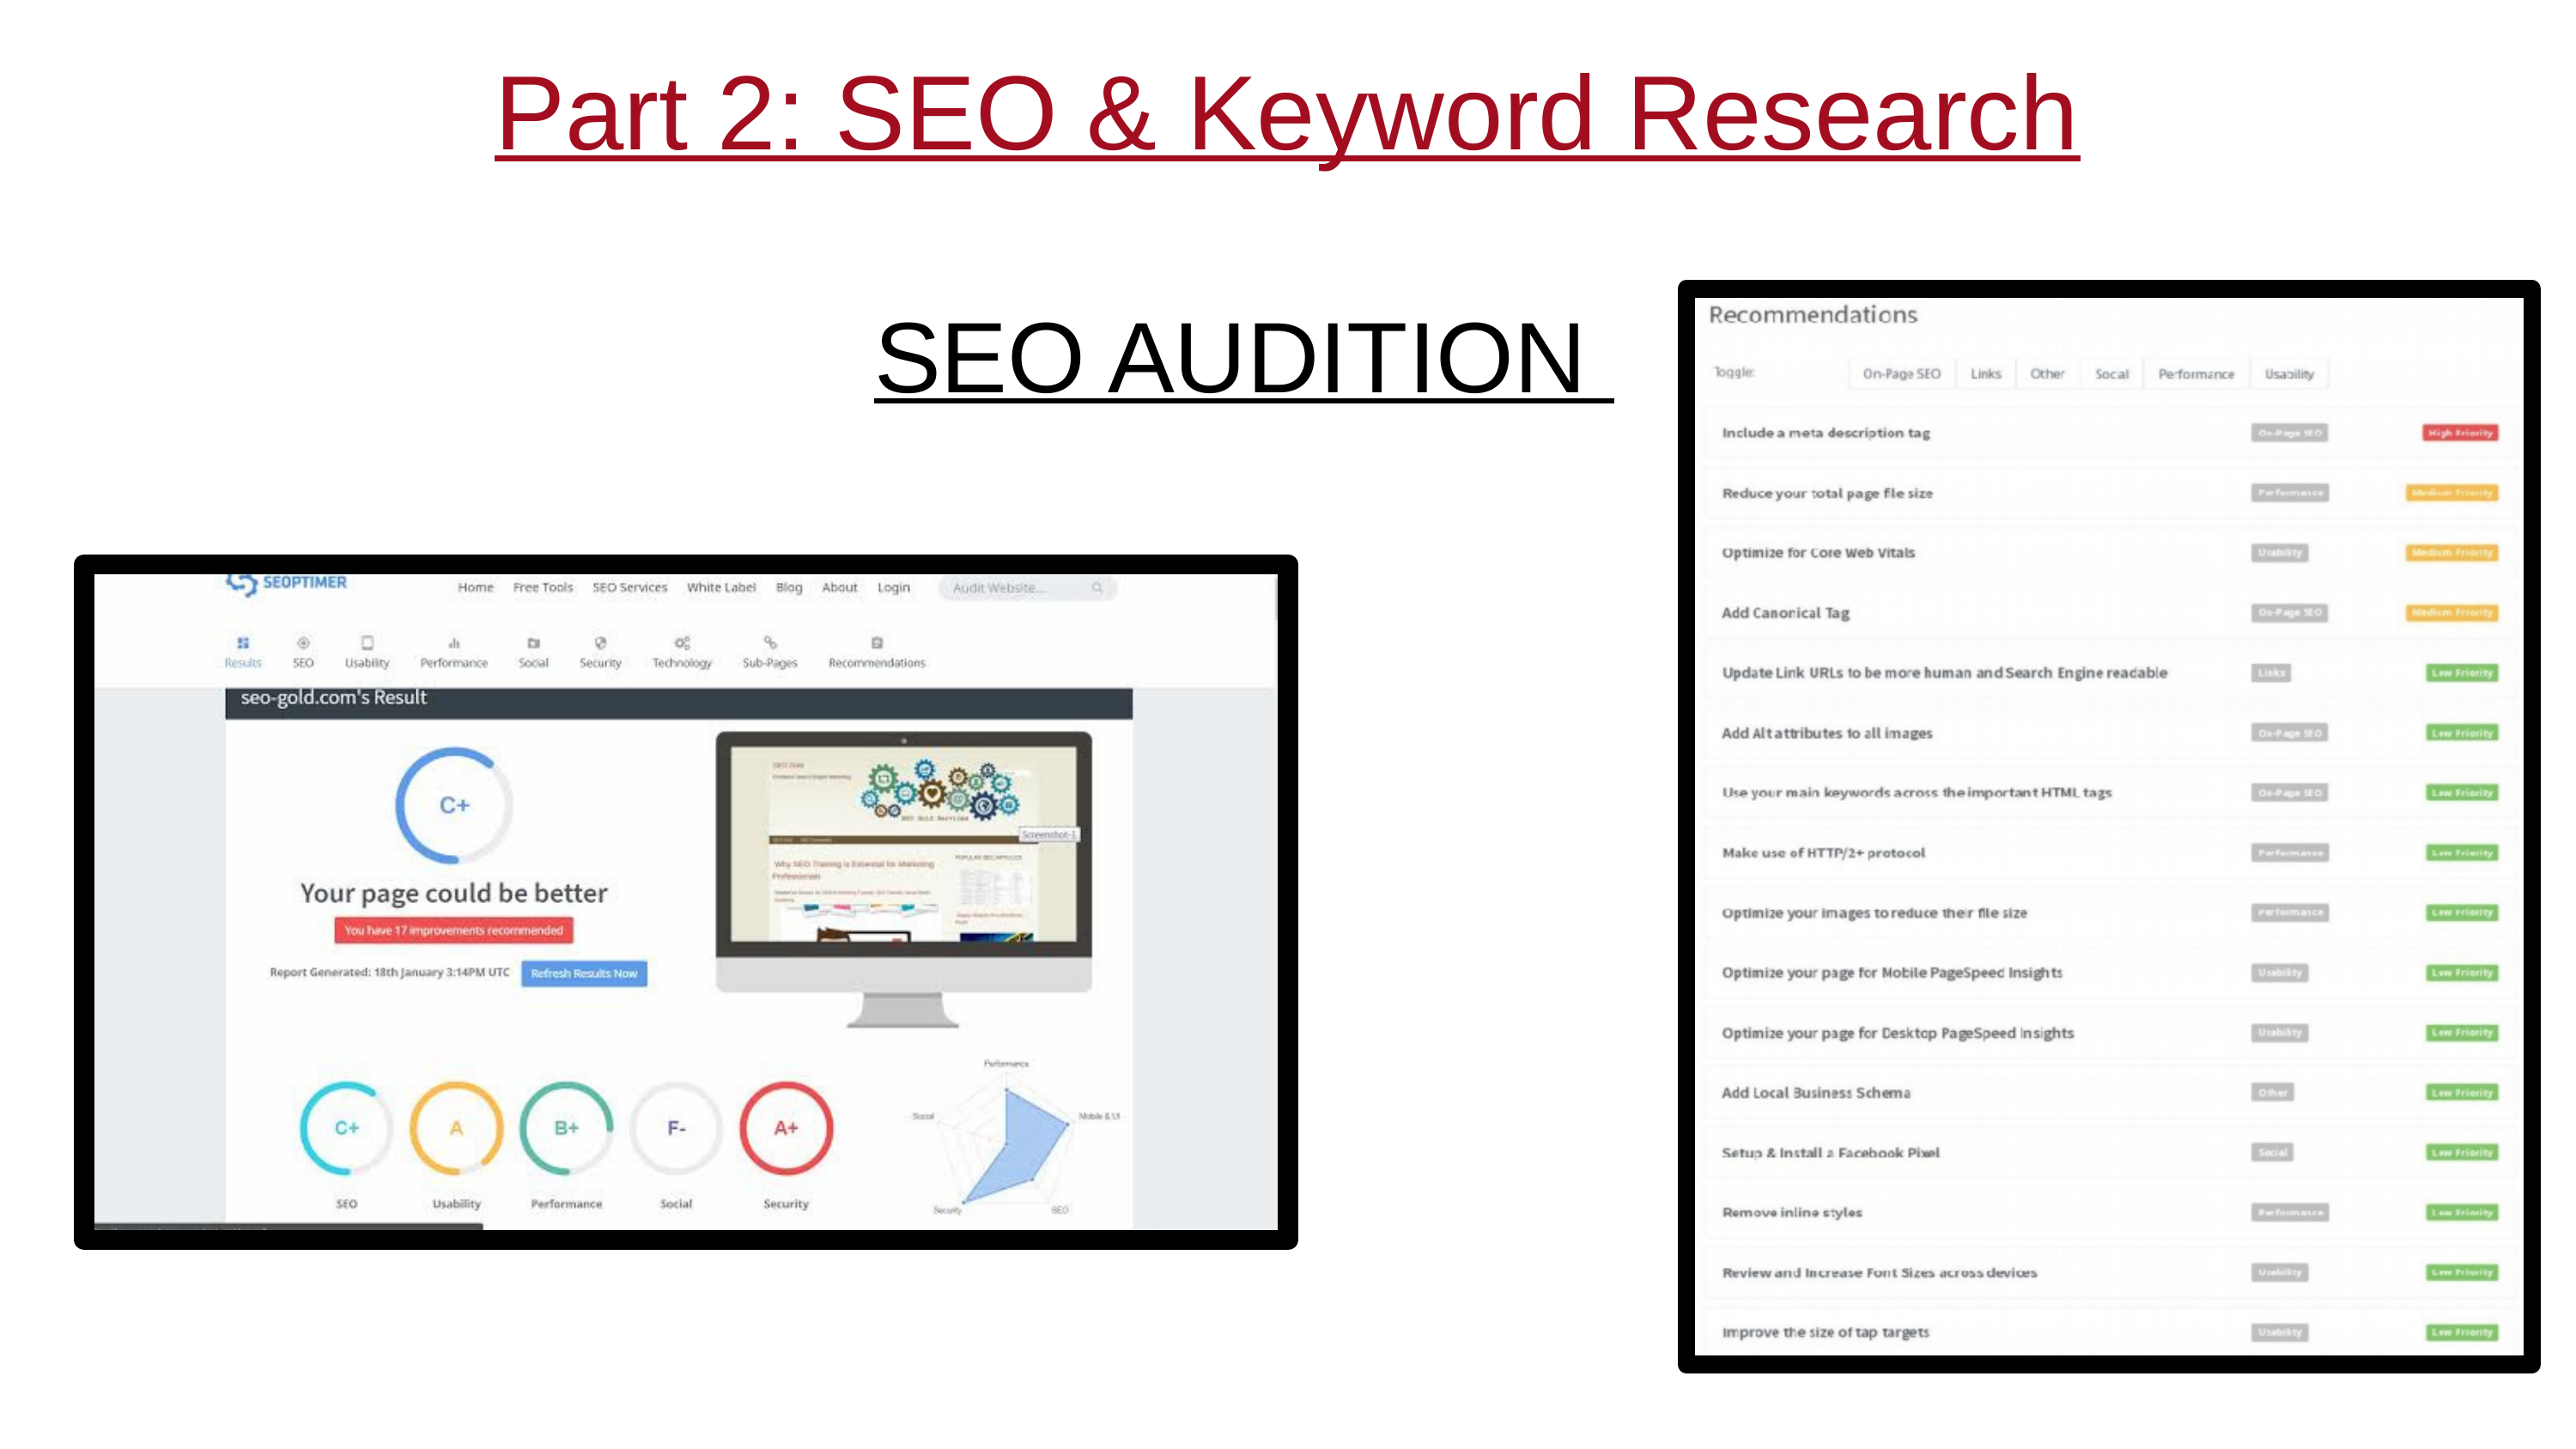

Part 2: SEO & Keyword Research
SEO AUDITION